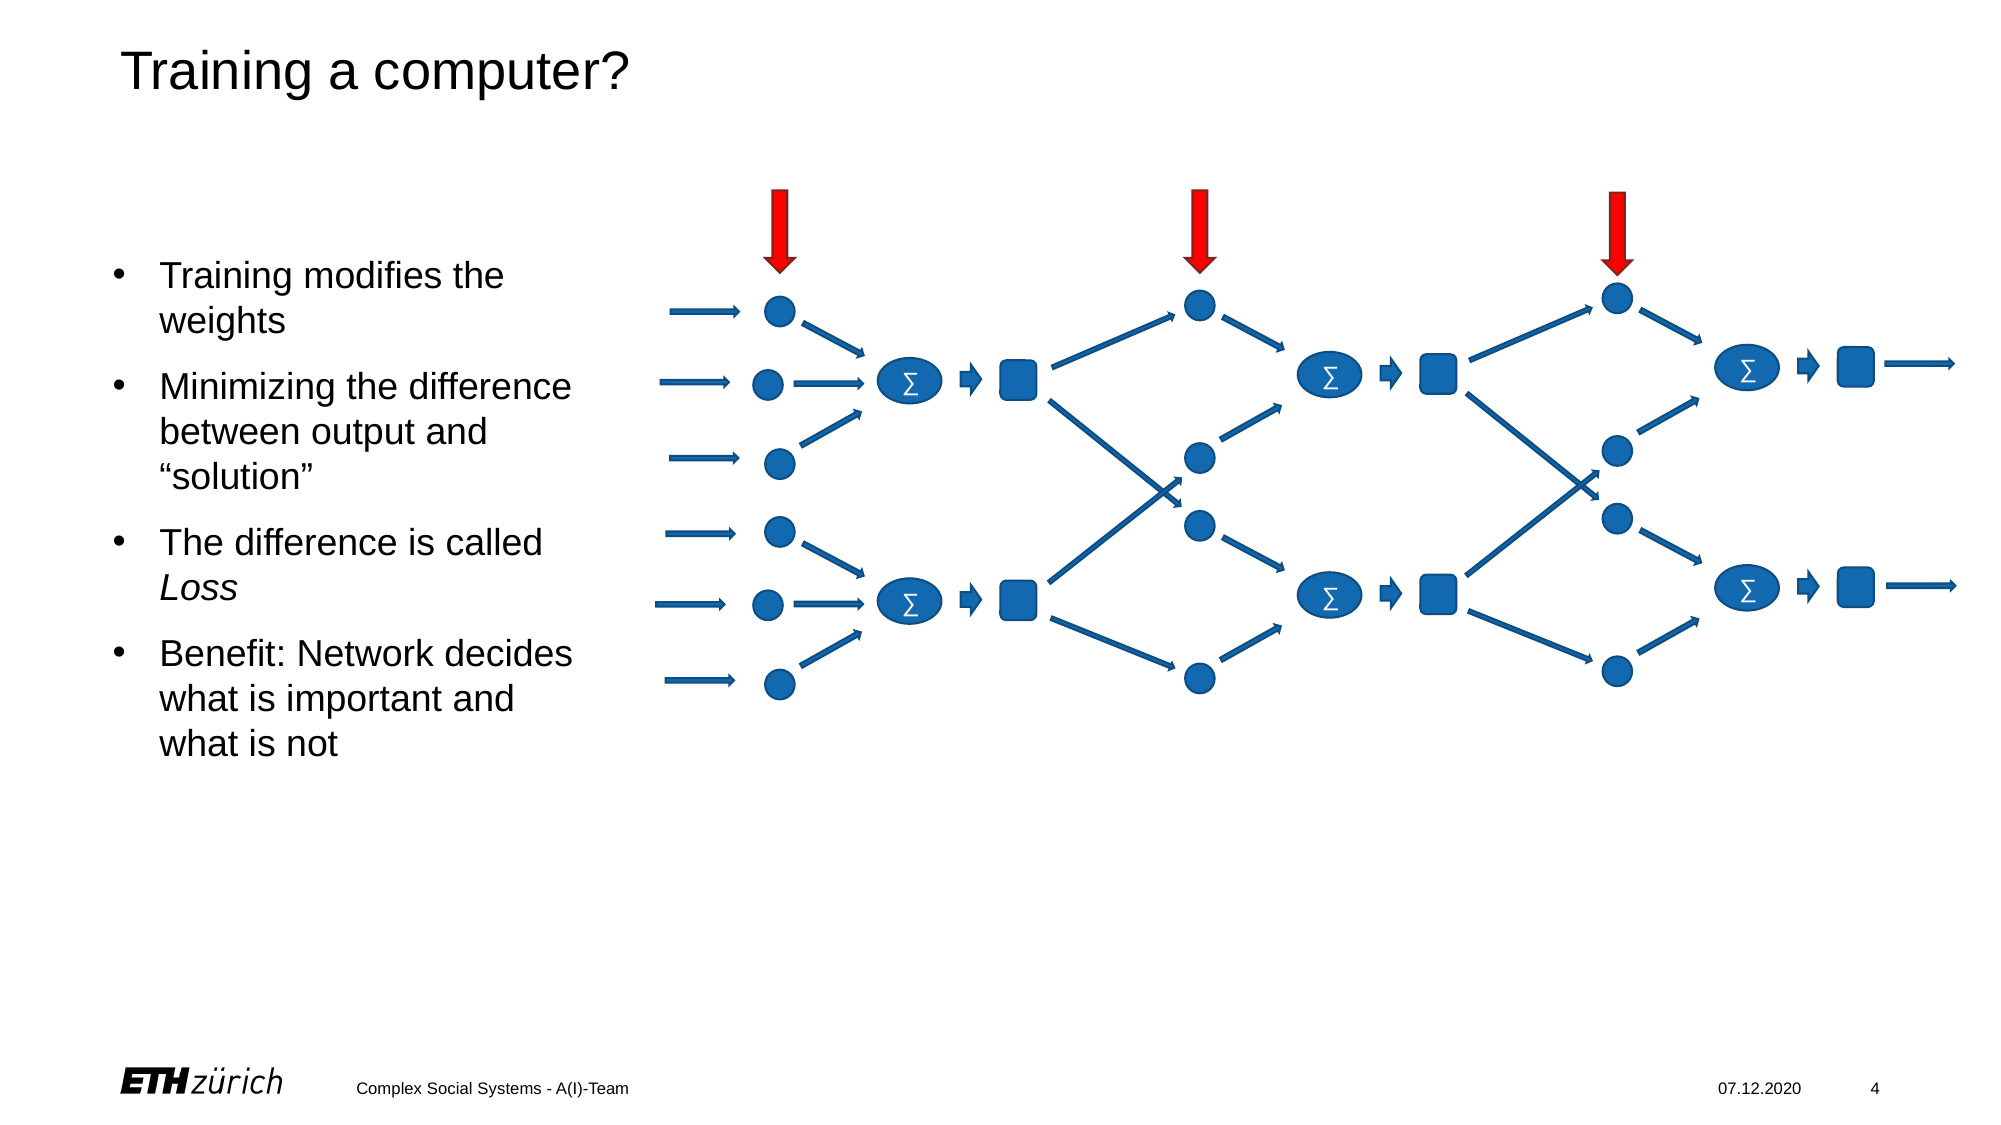

# Training a computer?

Training modifies the weights
Minimizing the difference between output and “solution”
The difference is called Loss
Benefit: Network decides what is important and what is not

∑

∑

∑

∑

∑

∑

Complex Social Systems - A(I)-Team
07.12.2020
4